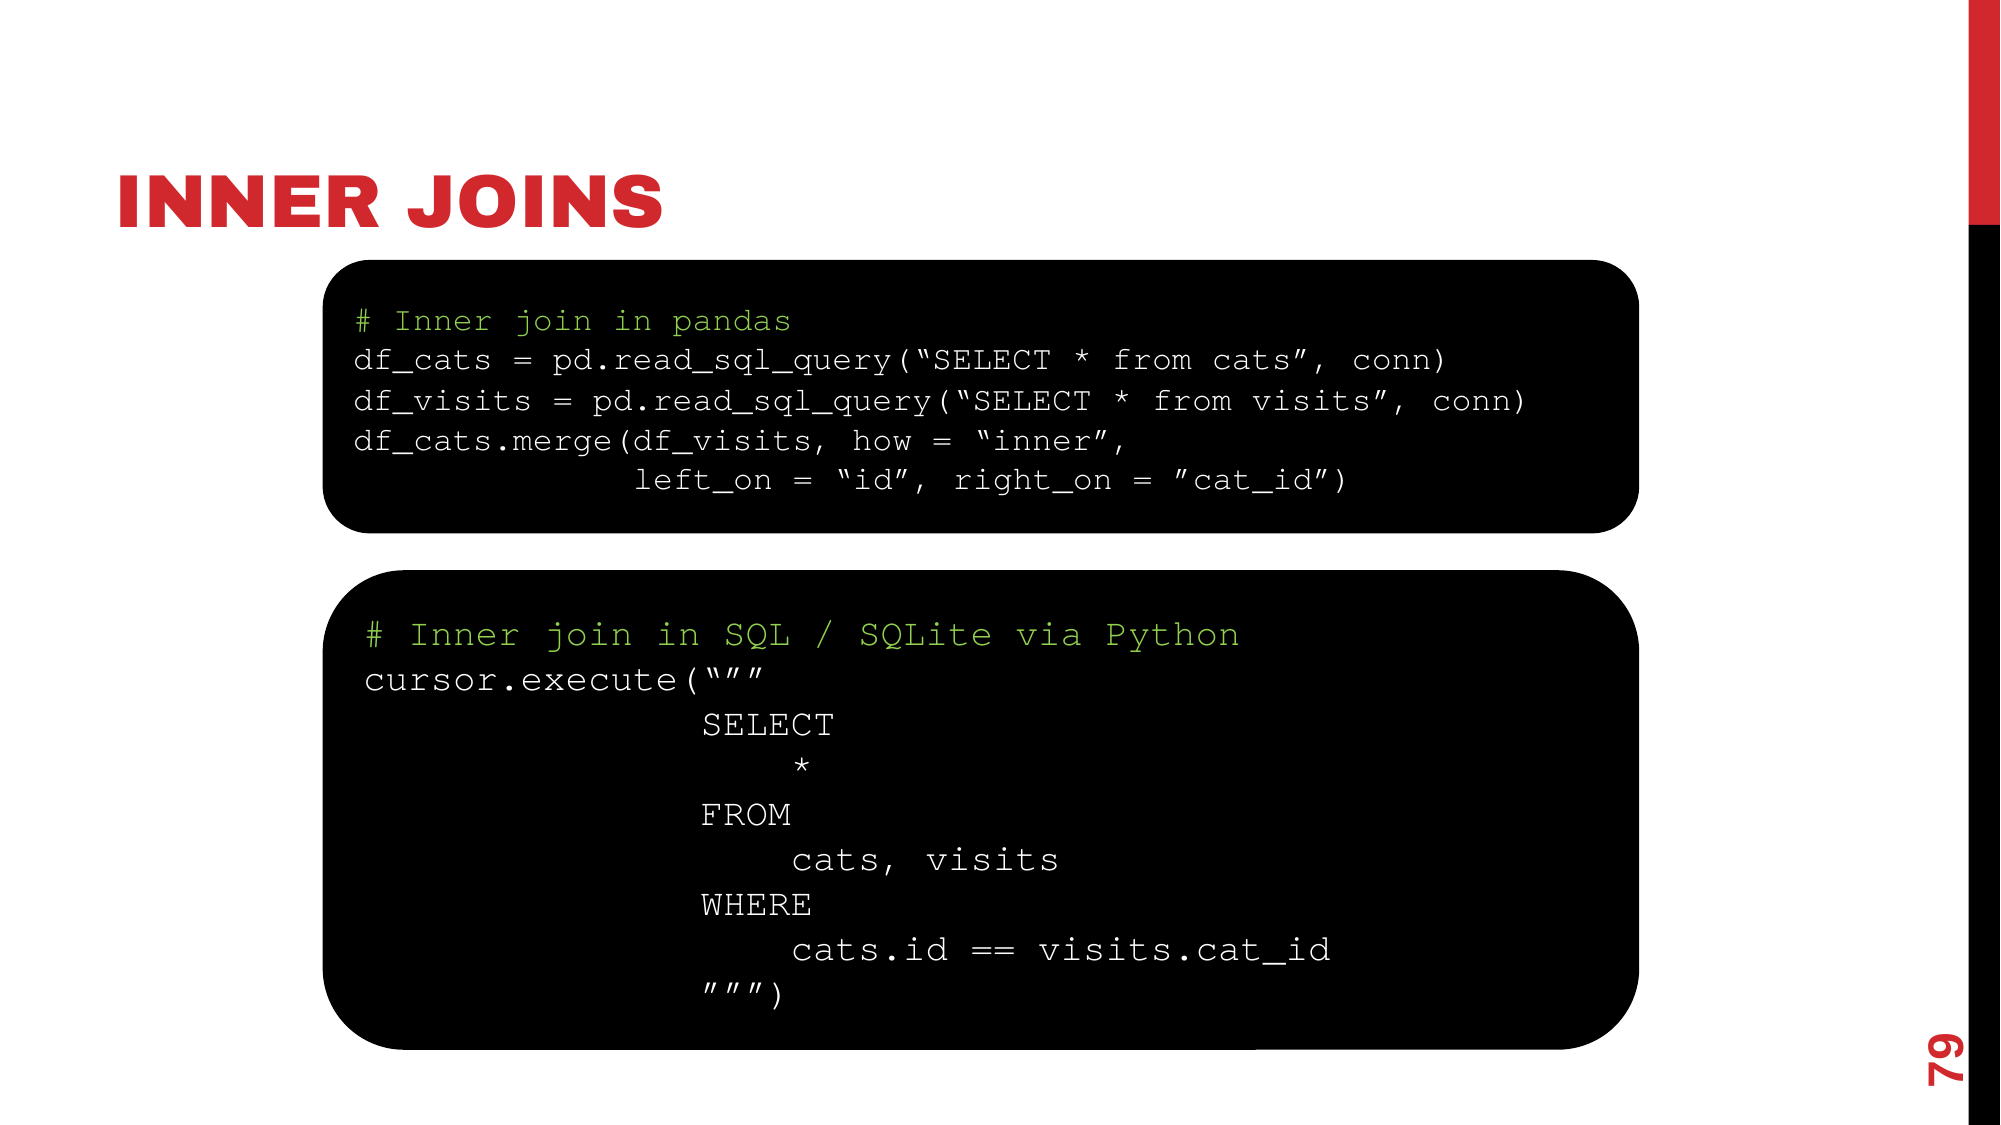

# INNER JOINS
# Inner join in pandas
df_cats = pd.read_sql_query(“SELECT * from cats”, conn)
df_visits = pd.read_sql_query(“SELECT * from visits”, conn)
df_cats.merge(df_visits, how = “inner”,
              left_on = “id”, right_on = ”cat_id”)
# Inner join in SQL / SQLite via Python
cursor.execute(“””
               SELECT
                   *
               FROM
                   cats, visits
               WHERE
                   cats.id == visits.cat_id
               ”””)
79